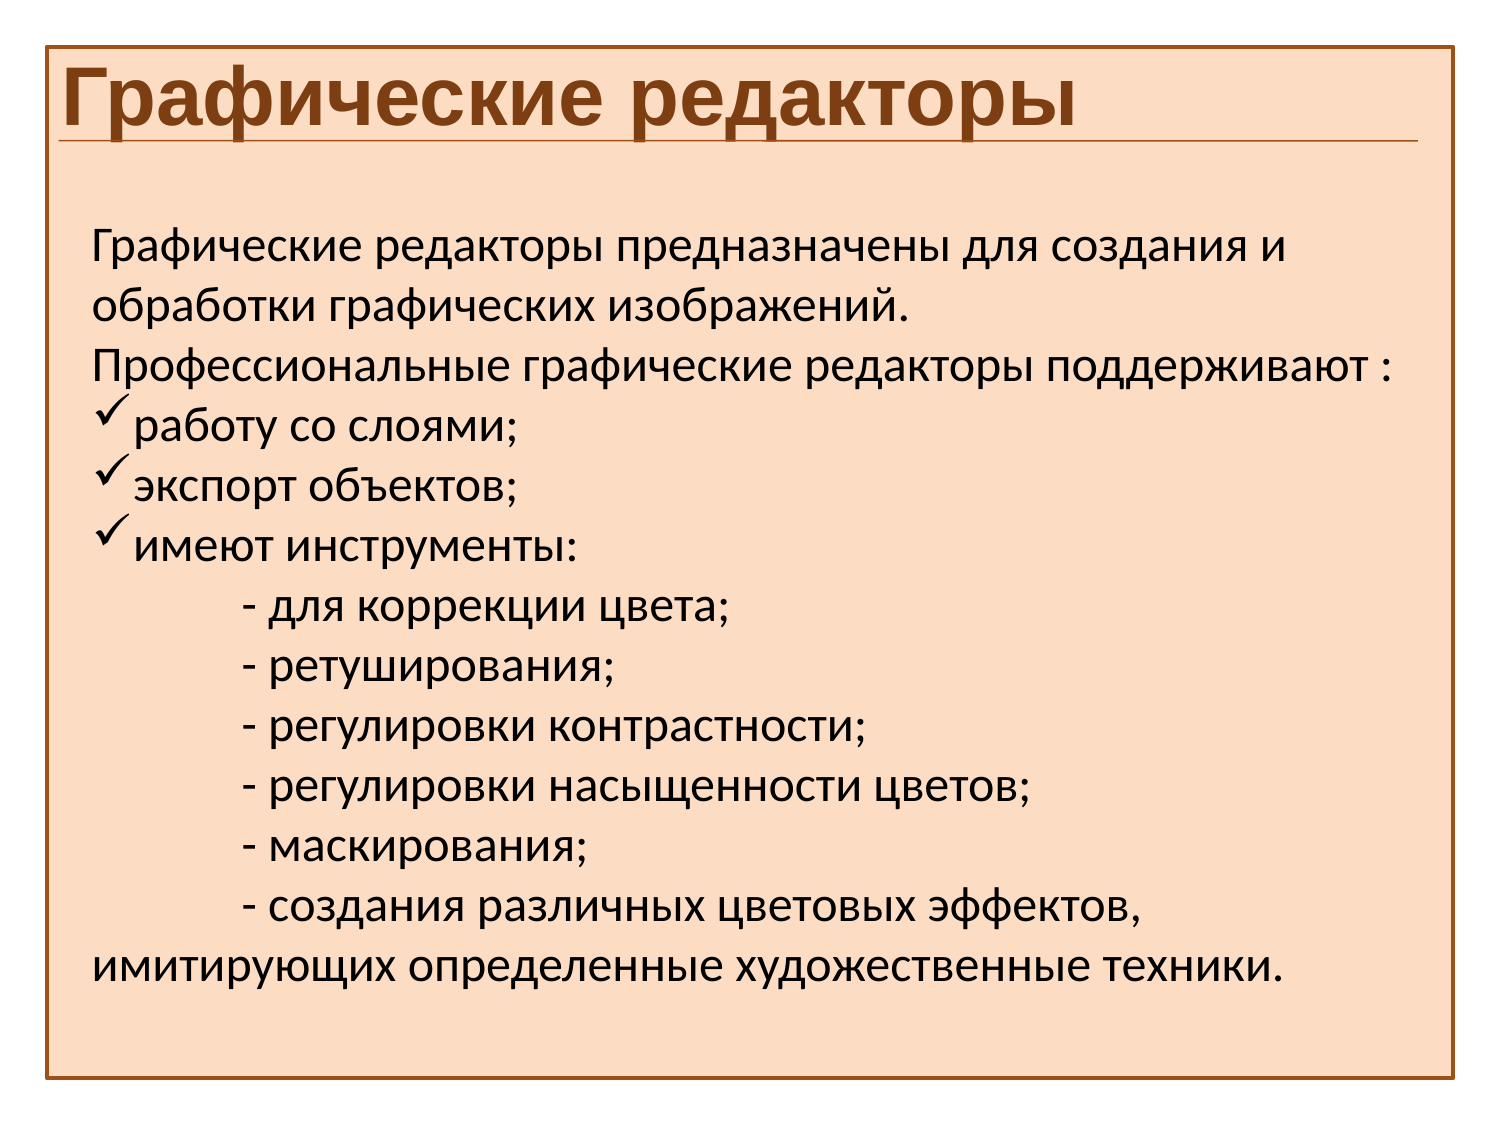

Графические редакторы

Графические редакторы предназначены для создания и обработки графических изображений.
Профессиональные графические редакторы поддерживают :
работу со слоями;
экспорт объектов;
имеют инструменты:
 	- для коррекции цвета;
	- ретуширования;
	- регулировки контрастности;
	- регулировки насыщенности цветов;
	- маскирования;
	- создания различных цветовых эффектов, имитирующих определенные художественные техники.